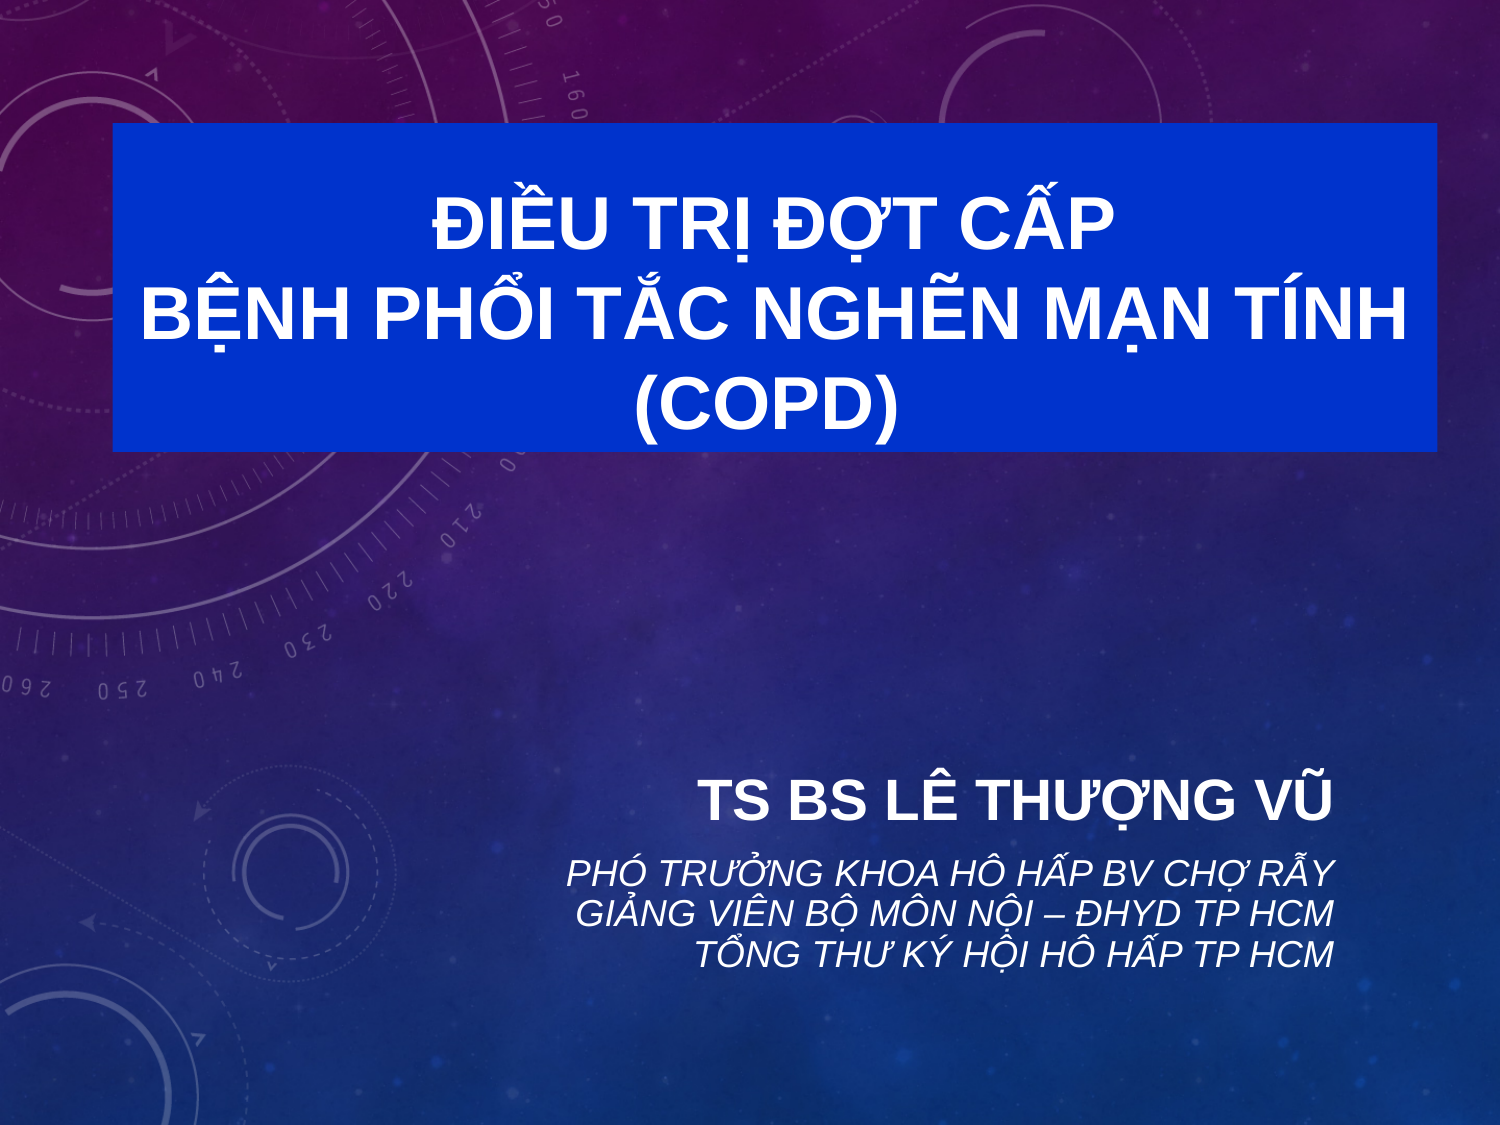

# Điều trị đợt cấp Bệnh phổi tắc nghẽn mạn tính (COPD)
TS BS Lê Thượng Vũ
Phó trưởng Khoa Hô hấp BV Chợ Rẫy
	Giảng viên Bộ môn nội – ĐHYD TP HCM
Tổng thư ký Hội Hô hấp TP HCM